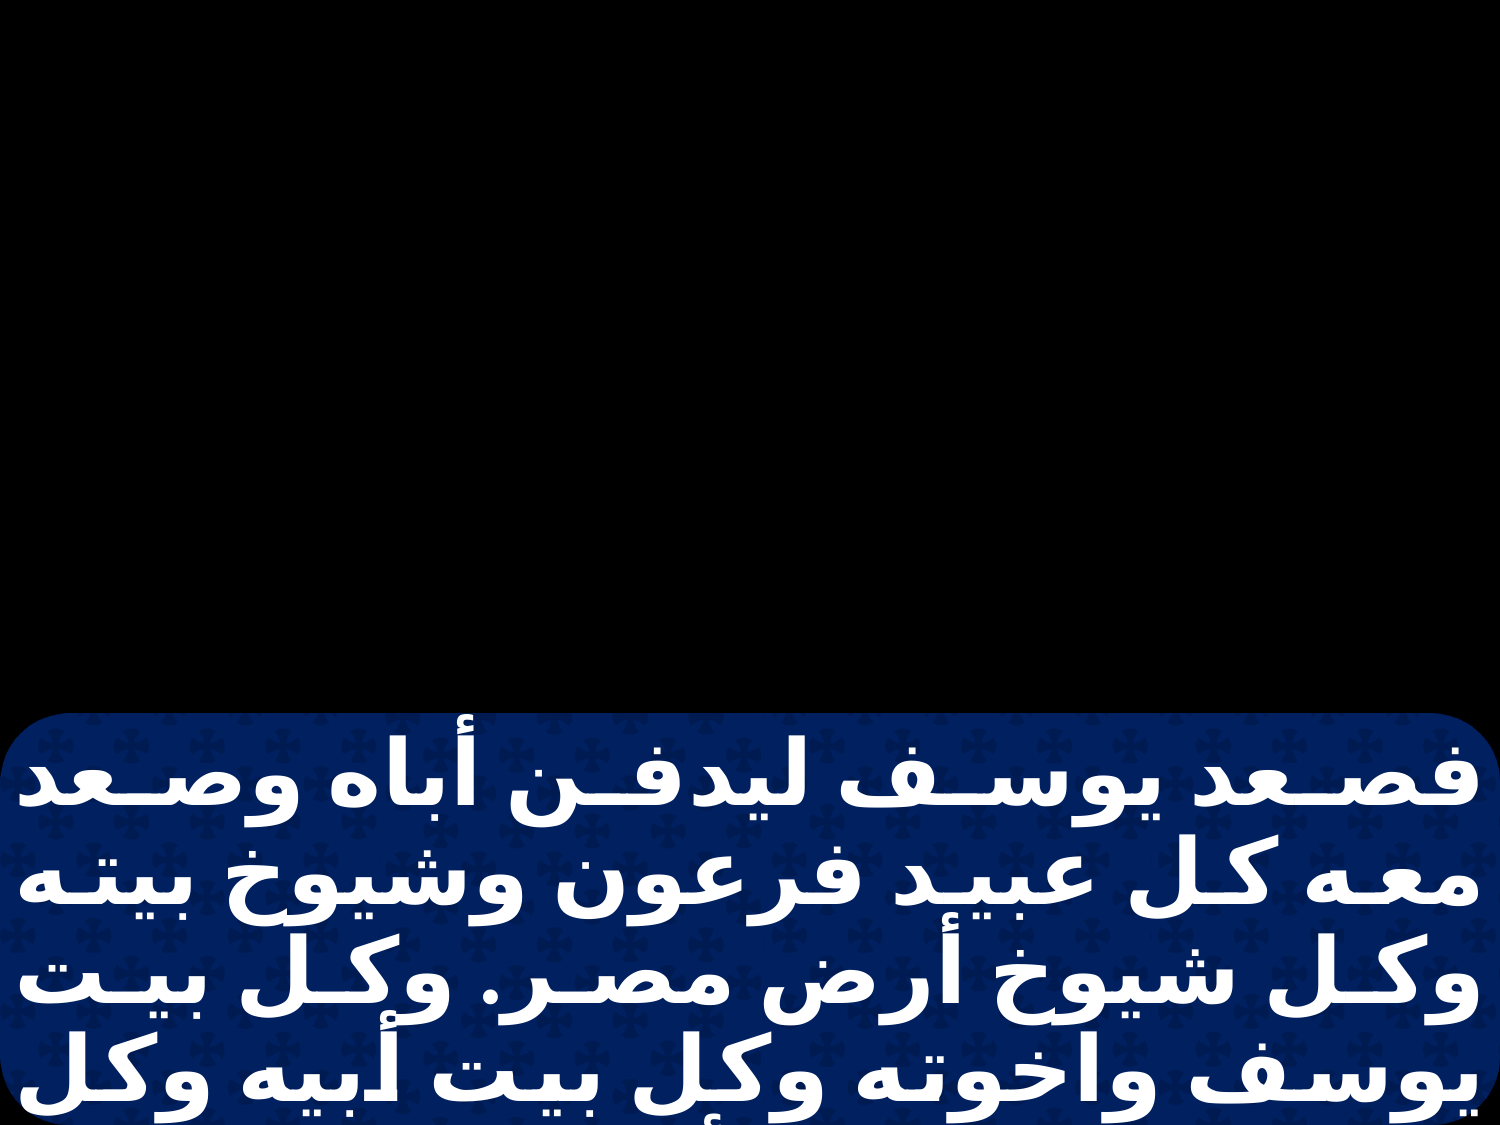

فصعد يوسف ليدفن أباه وصعد معه كل عبيد فرعون وشيوخ بيته وكل شيوخ أرض مصر. وكل بيت يوسف واخوته وكل بيت أبيه وكل عشيرته وبقيت الأغنام والبقر في أرض جاسان.